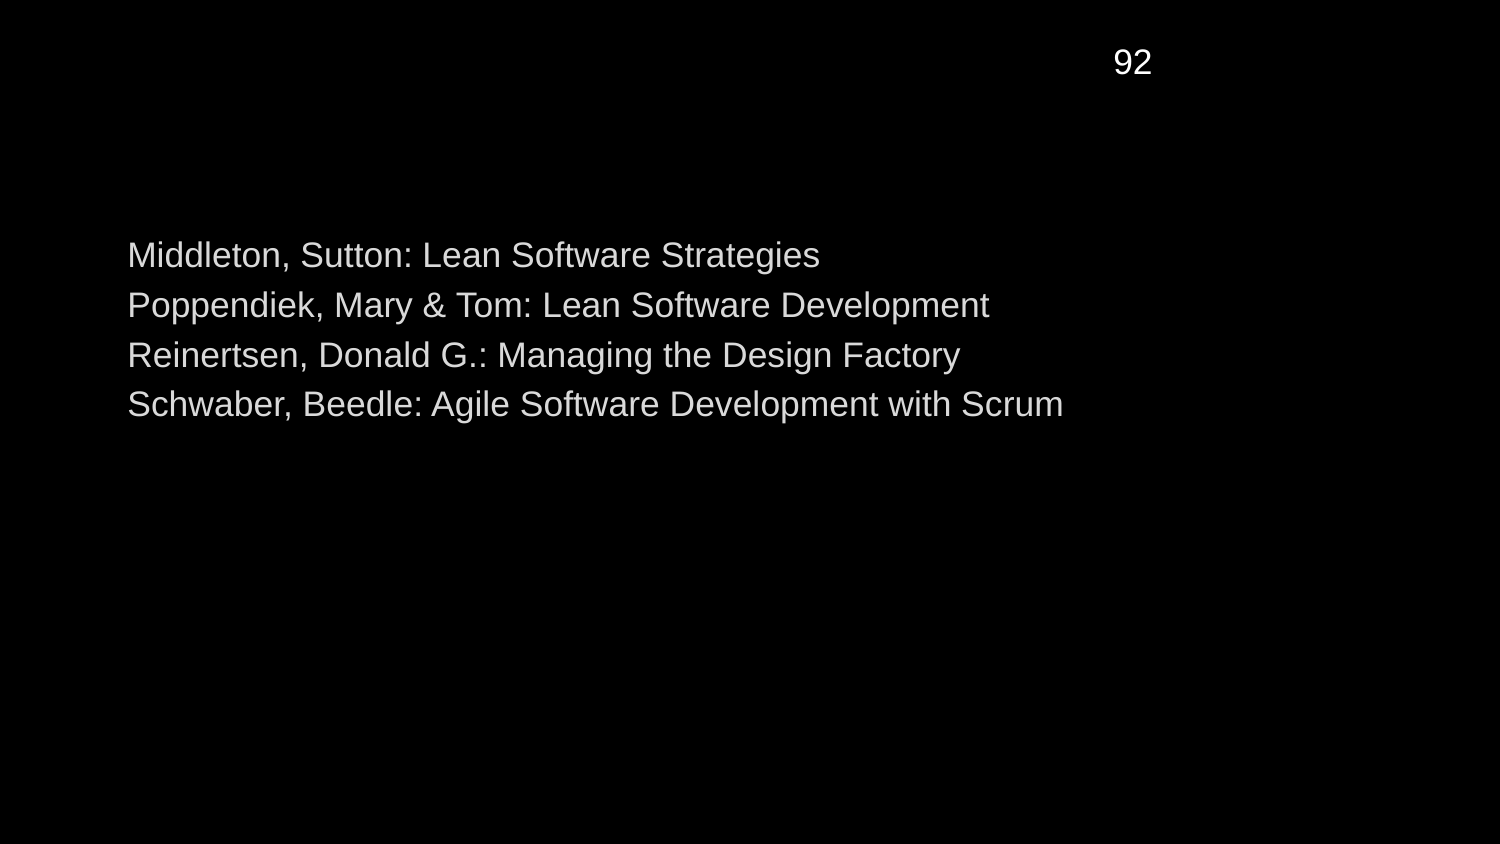

92

# Ressourcen
Middleton, Sutton: Lean Software Strategies
Poppendiek, Mary & Tom: Lean Software Development
Reinertsen, Donald G.: Managing the Design Factory
Schwaber, Beedle: Agile Software Development with Scrum